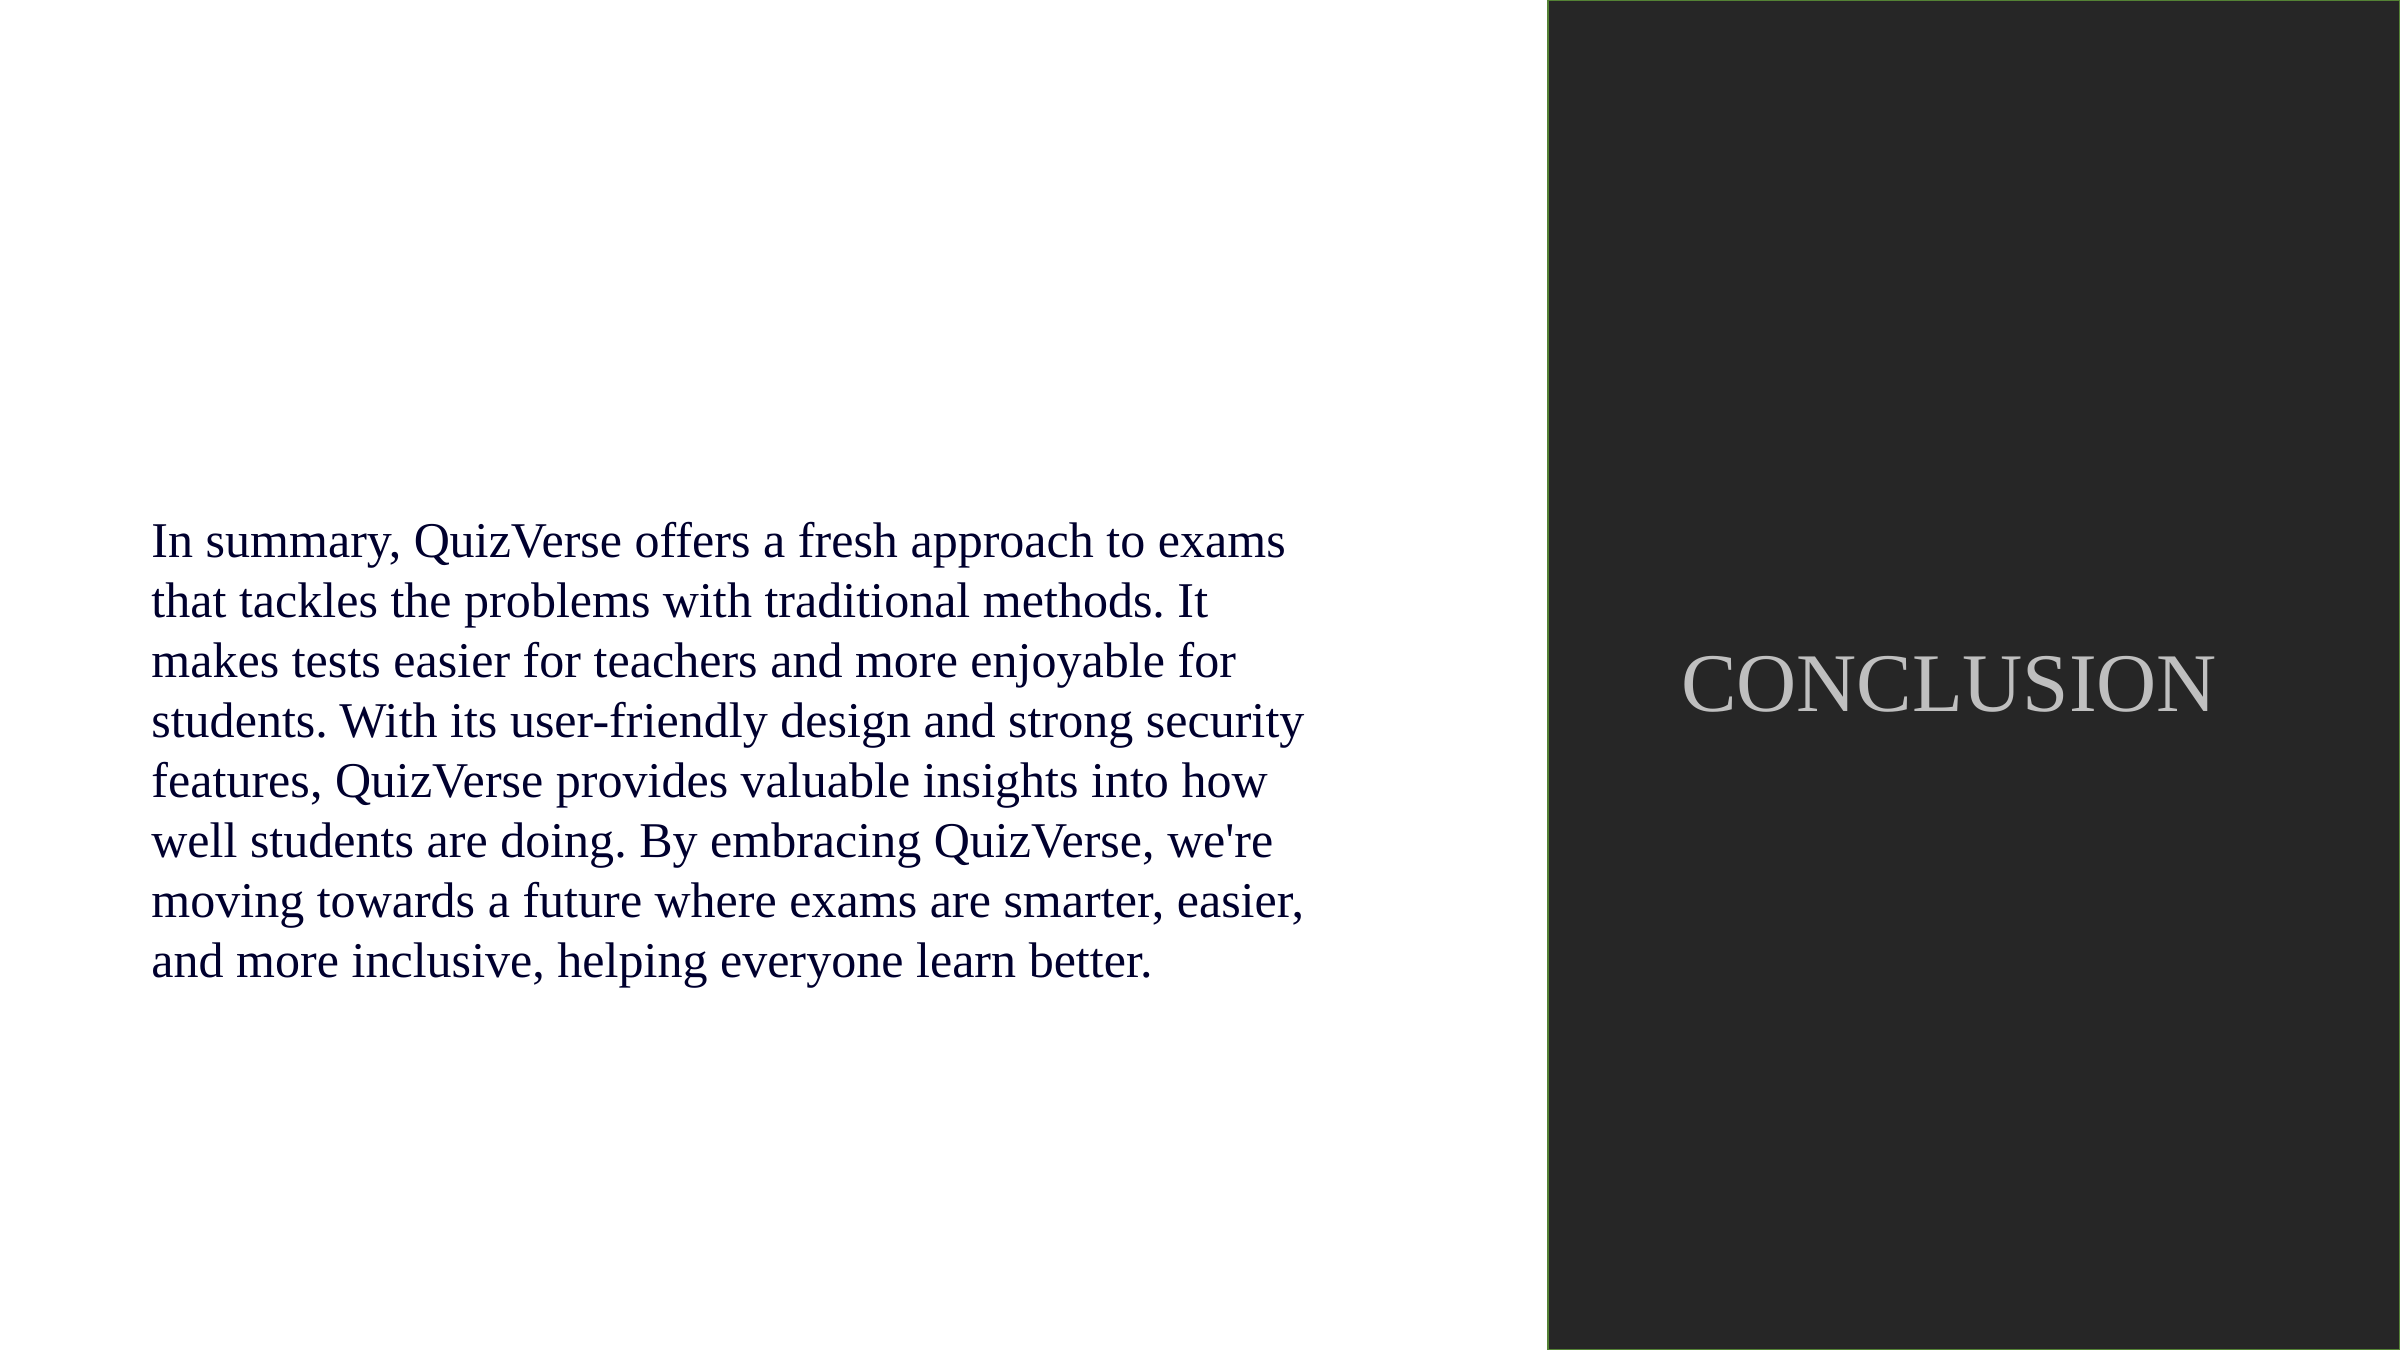

In summary, QuizVerse offers a fresh approach to exams that tackles the problems with traditional methods. It makes tests easier for teachers and more enjoyable for students. With its user-friendly design and strong security features, QuizVerse provides valuable insights into how well students are doing. By embracing QuizVerse, we're moving towards a future where exams are smarter, easier, and more inclusive, helping everyone learn better.
CONCLUSION